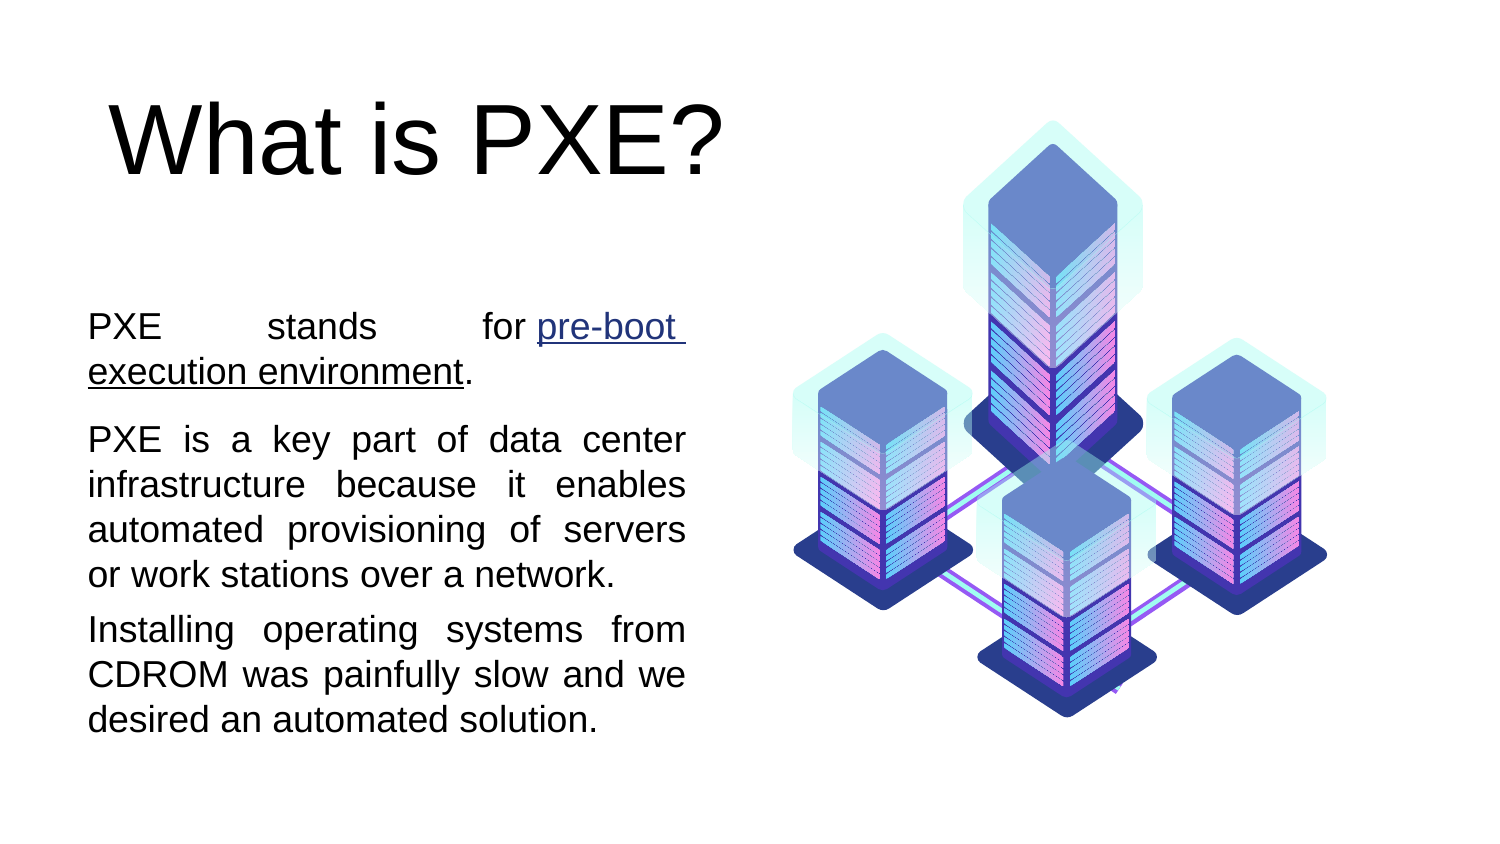

# What is PXE?

PXE stands for pre-boot execution environment.

PXE is a key part of data center infrastructure because it enables automated provisioning of servers or work stations over a network.

Installing operating systems from CDROM was painfully slow and we desired an automated solution.